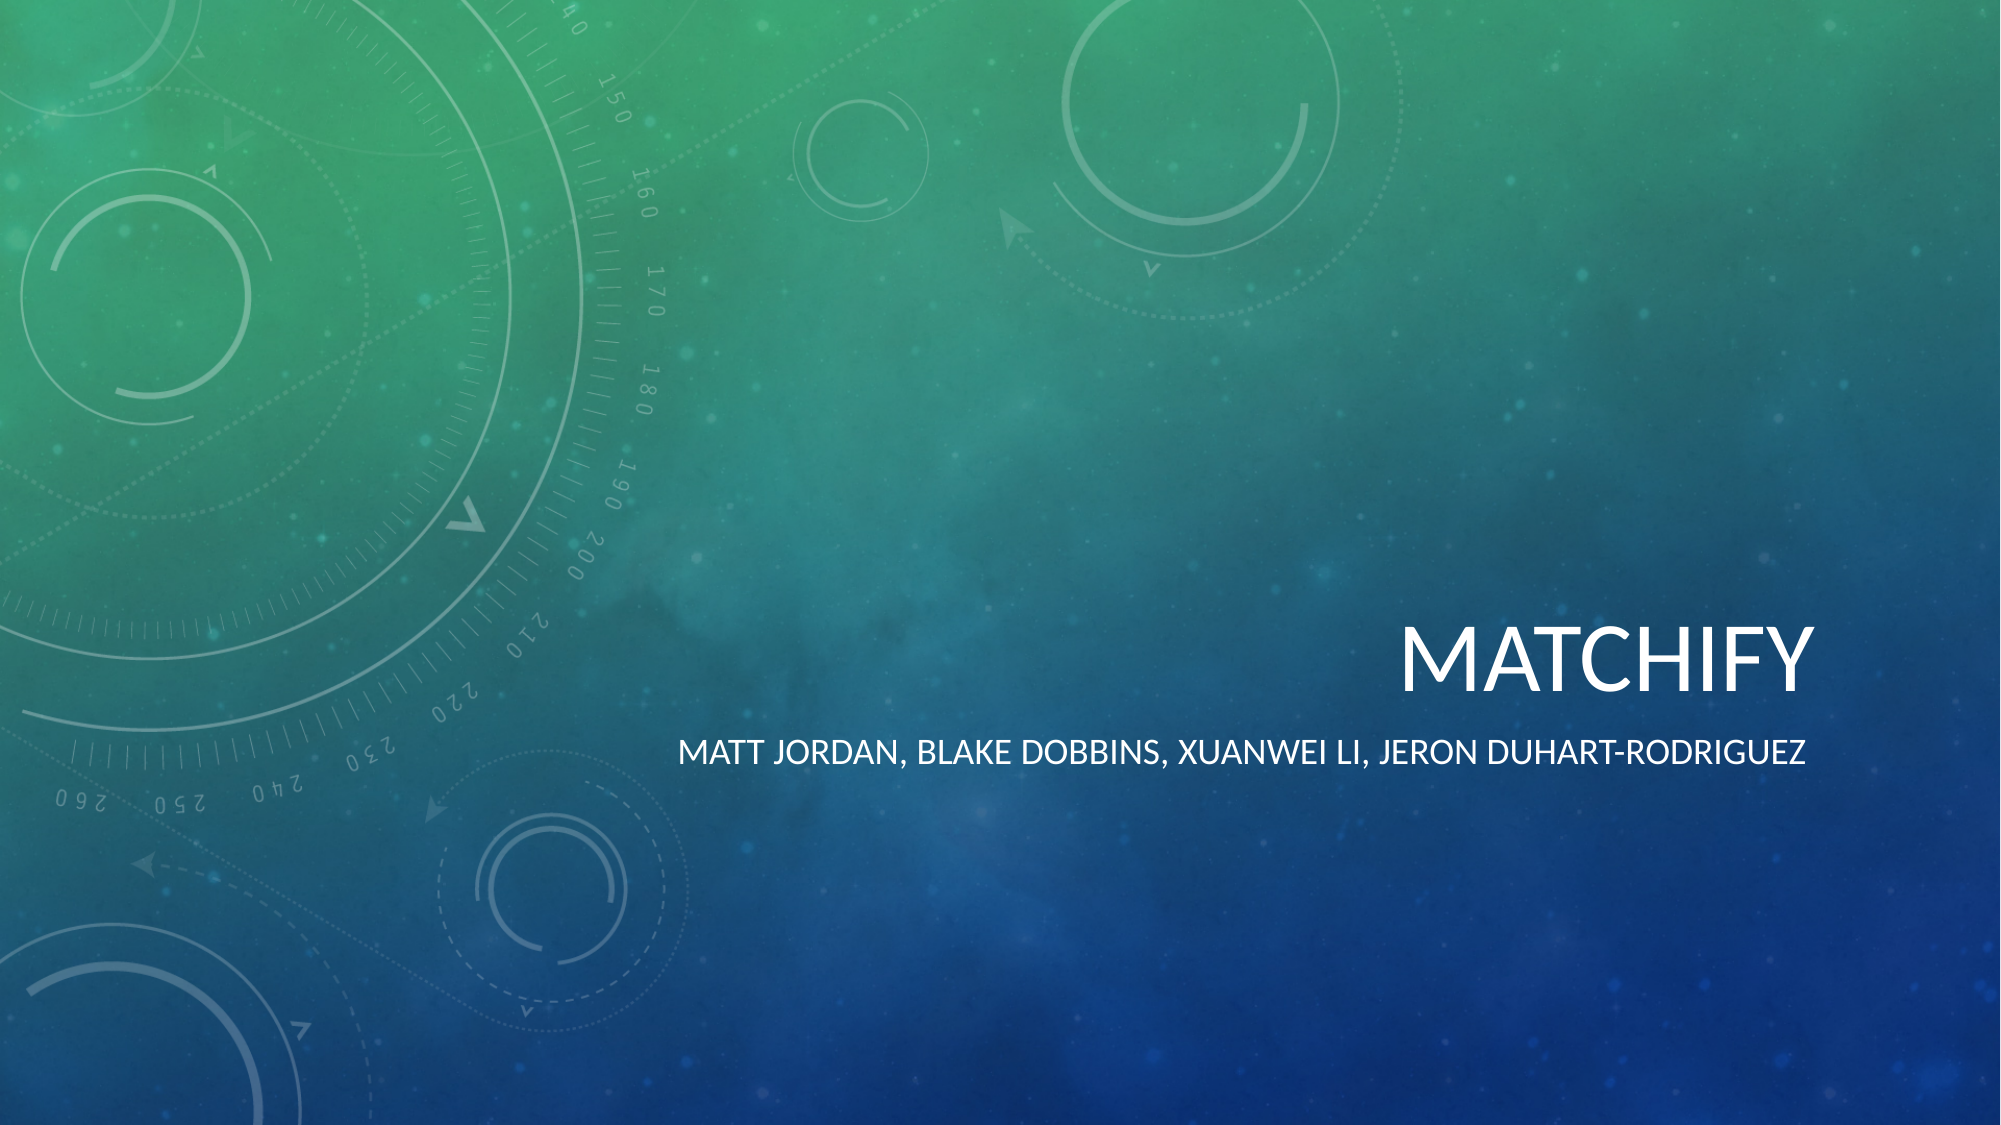

# Matchify
Matt Jordan, Blake dobbins, xuanwei li, Jeron duhart-rodriguez